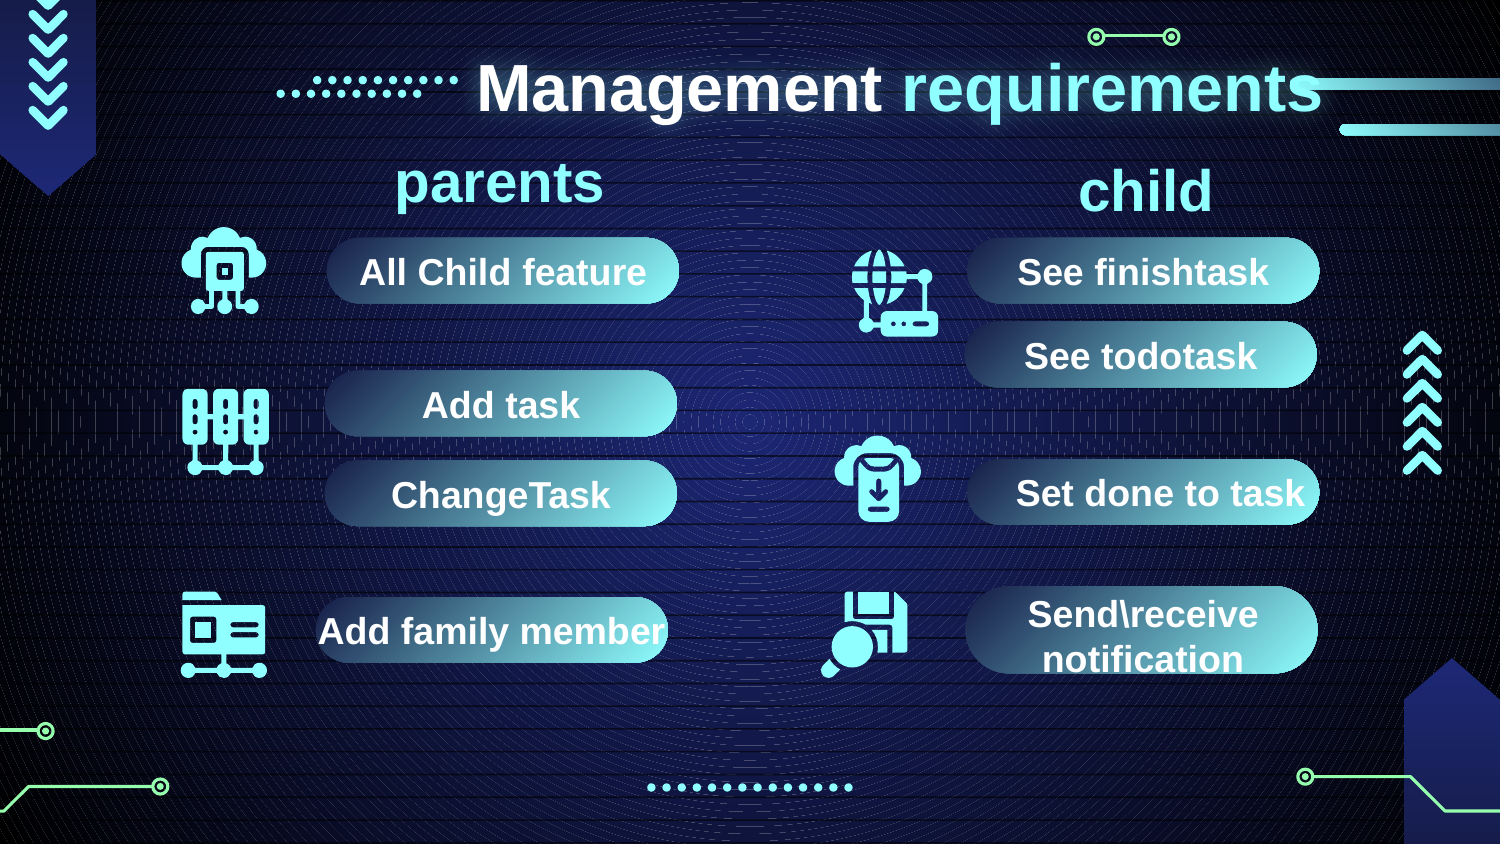

# Management requirements
parents
child

All Child feature
See finishtask

See todotask

Add task

Set done to task
ChangeTask

Add family member
Send\receive notification